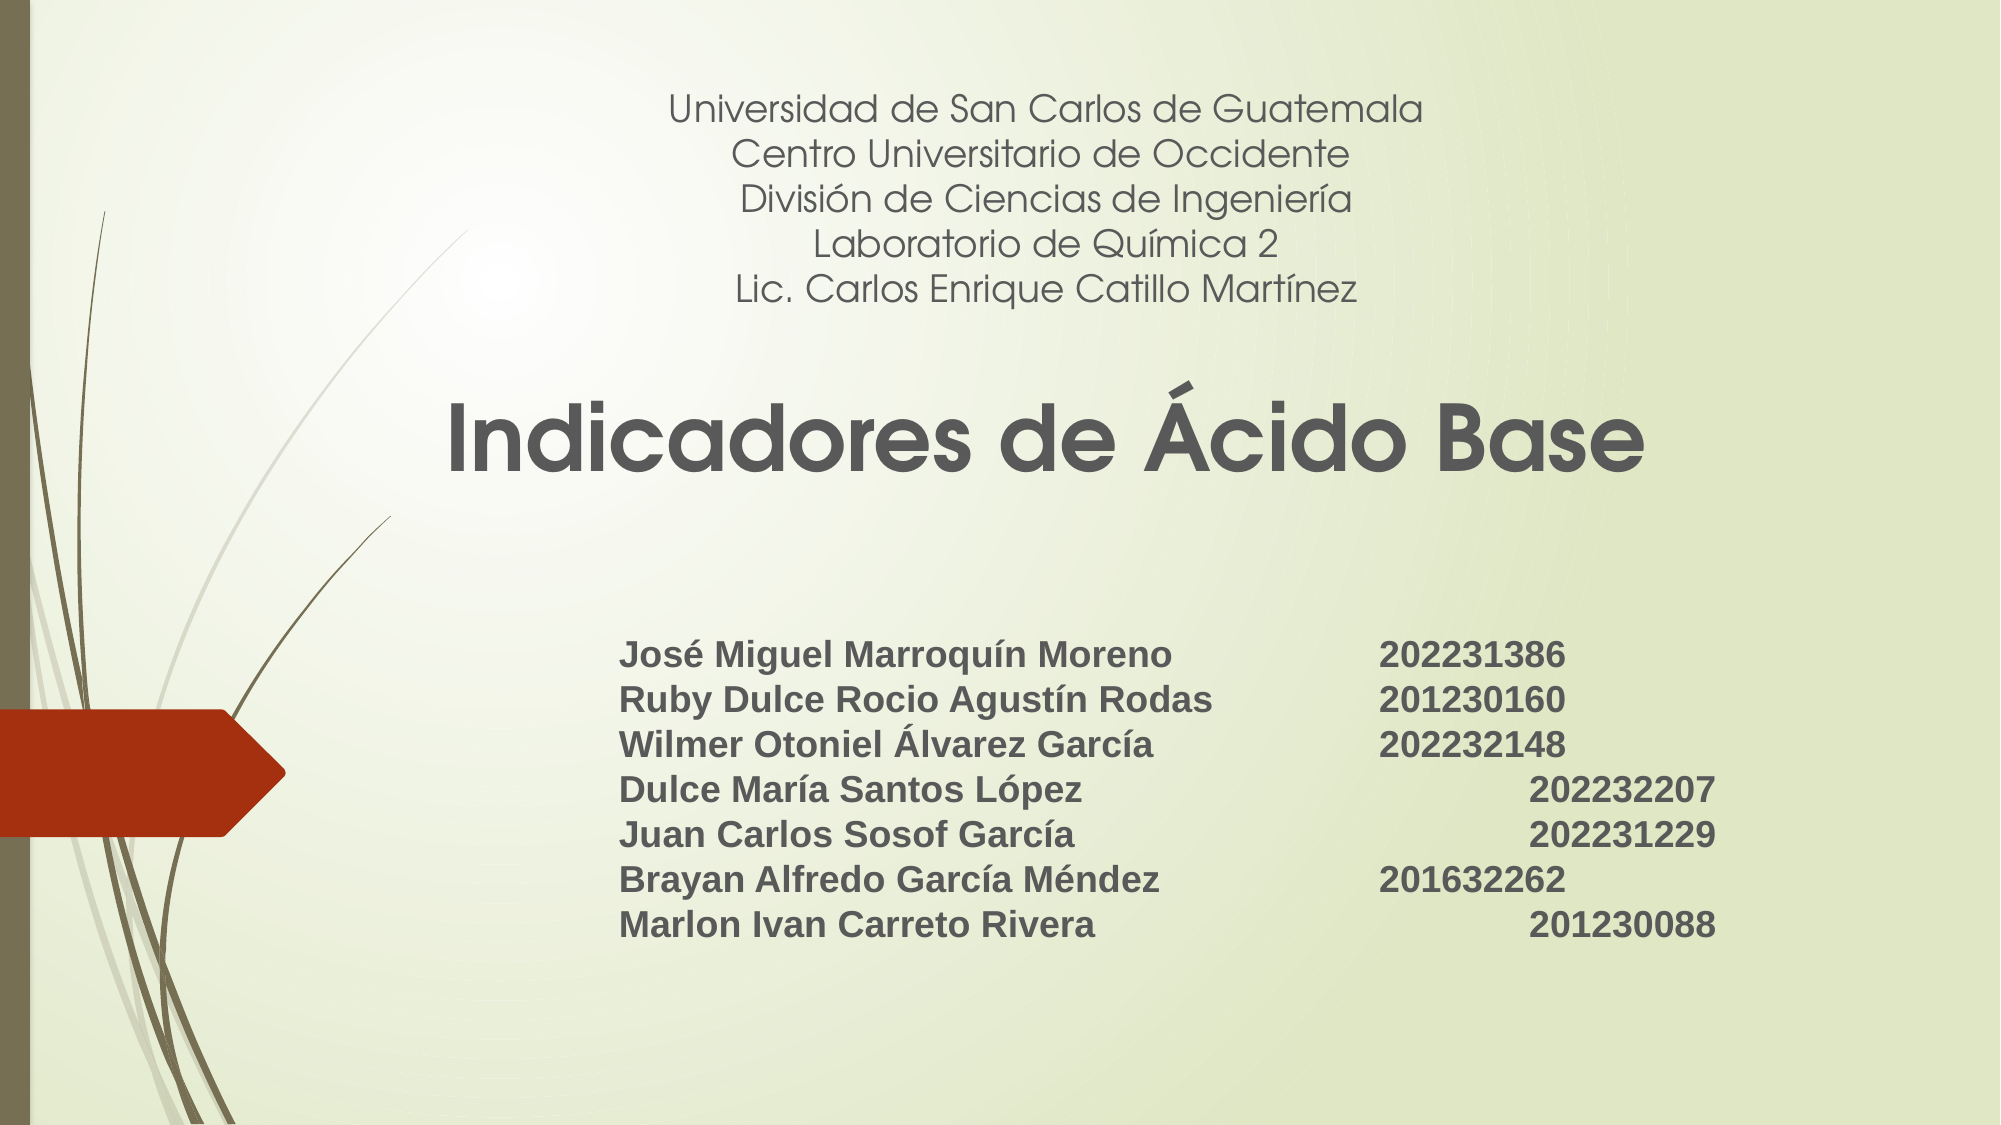

Universidad de San Carlos de Guatemala
Centro Universitario de Occidente
División de Ciencias de Ingeniería
Laboratorio de Química 2
Lic. Carlos Enrique Catillo Martínez

Indicadores de Ácido Base

		José Miguel Marroquín Moreno 		 202231386
		Ruby Dulce Rocio Agustín Rodas 	 201230160
		Wilmer Otoniel Álvarez García 		 202232148
		Dulce María Santos López 			 202232207
		Juan Carlos Sosof García 			 202231229
		Brayan Alfredo García Méndez 		 201632262
		Marlon Ivan Carreto Rivera 			 201230088